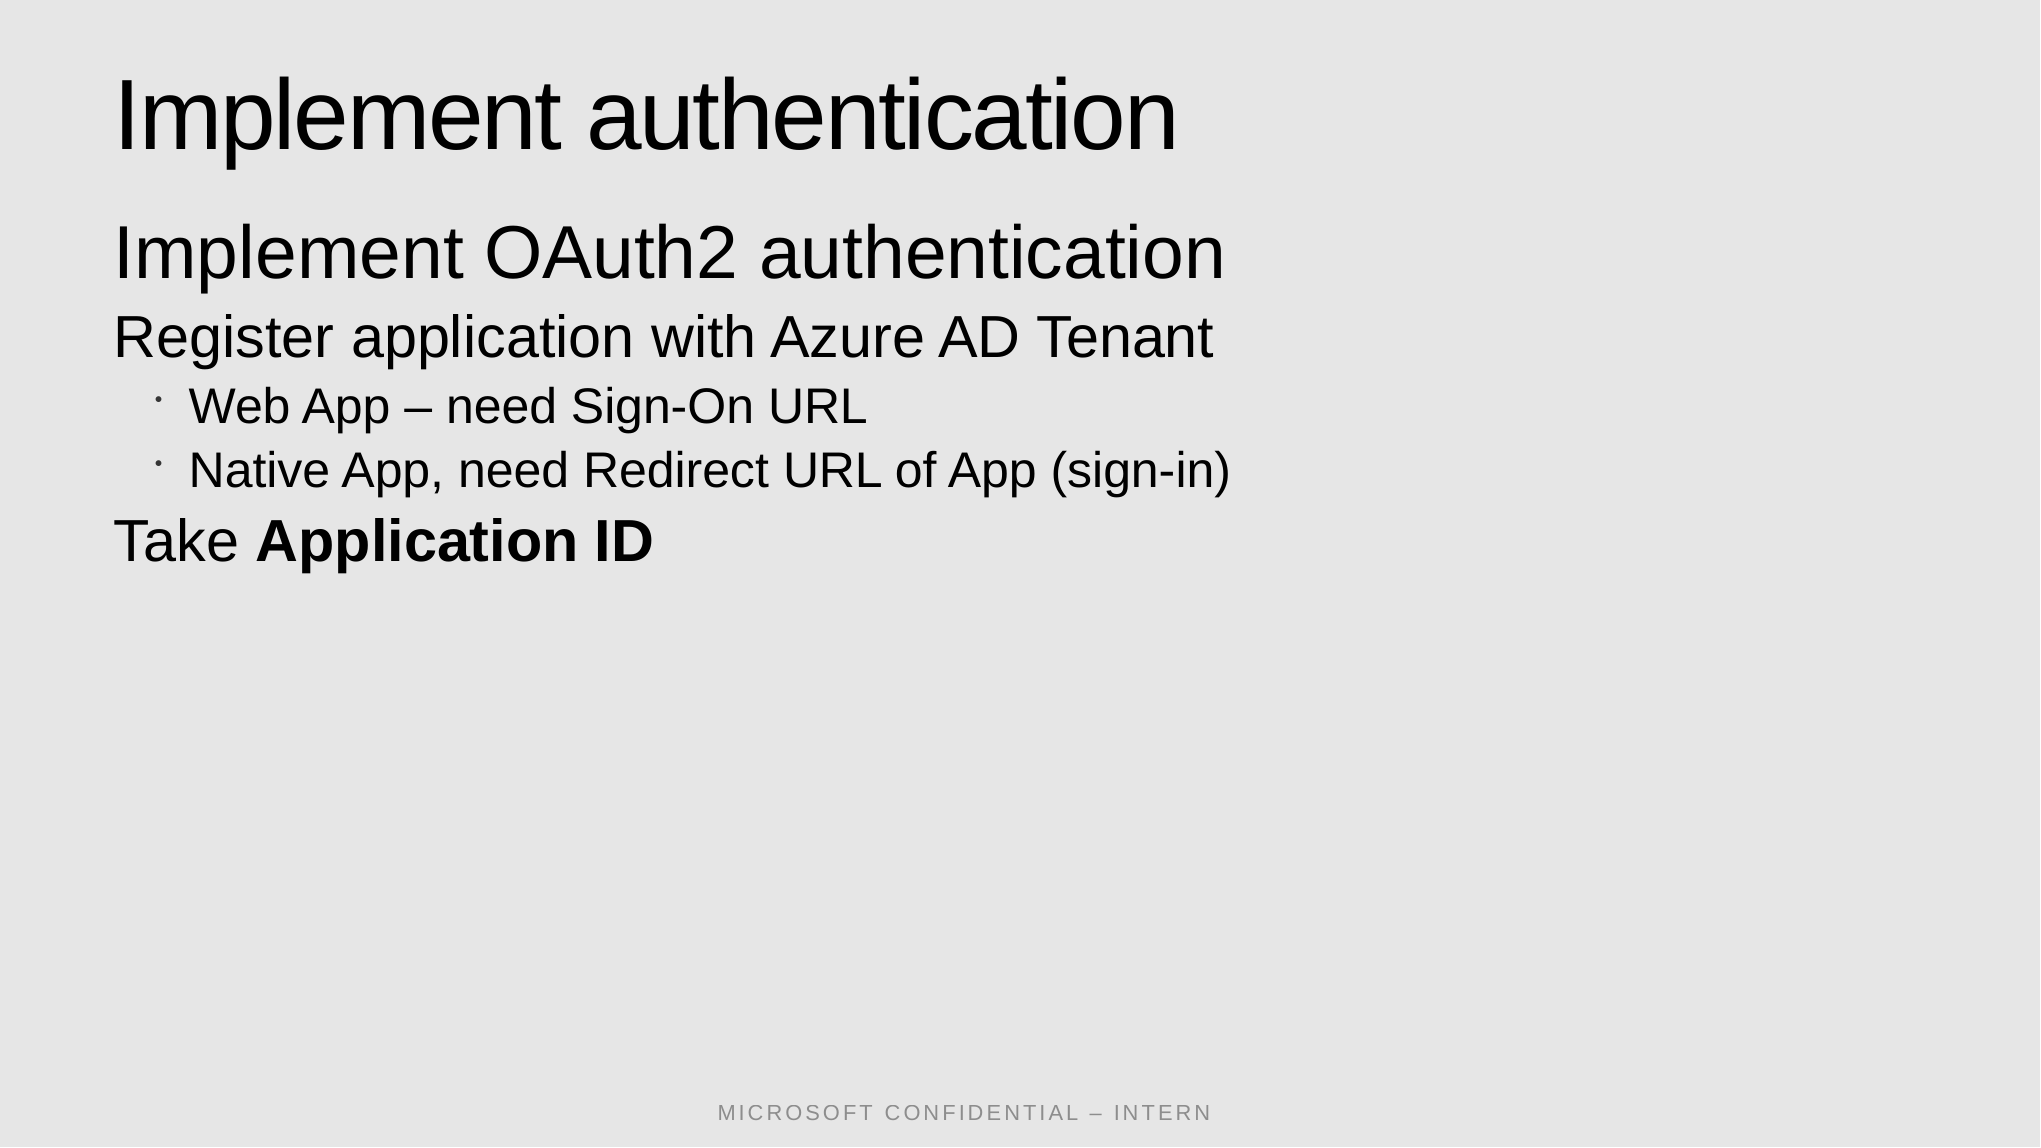

Implement authentication
Implement OAuth2 authentication
Register application with Azure AD Tenant
Web App – need Sign-On URL
Native App, need Redirect URL of App (sign-in)
Take Application ID